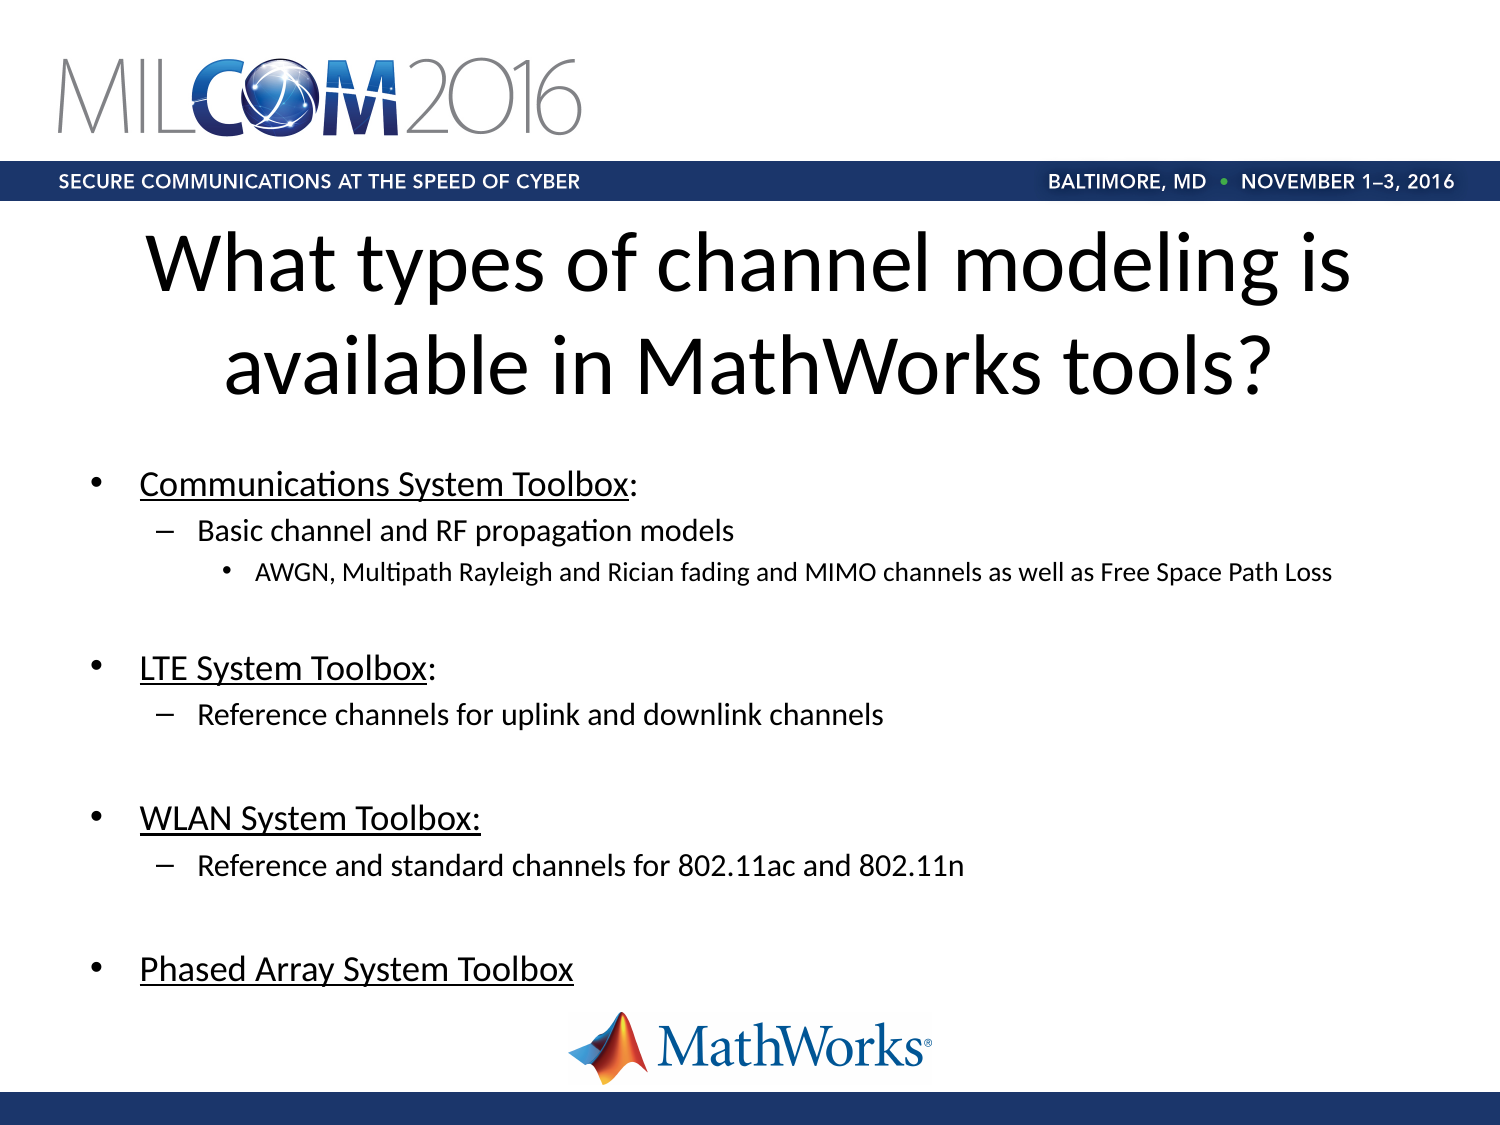

# What types of channel modeling is available in MathWorks tools?
Communications System Toolbox:
Basic channel and RF propagation models
AWGN, Multipath Rayleigh and Rician fading and MIMO channels as well as Free Space Path Loss

LTE System Toolbox:
Reference channels for uplink and downlink channels

WLAN System Toolbox:
Reference and standard channels for 802.11ac and 802.11n

Phased Array System Toolbox